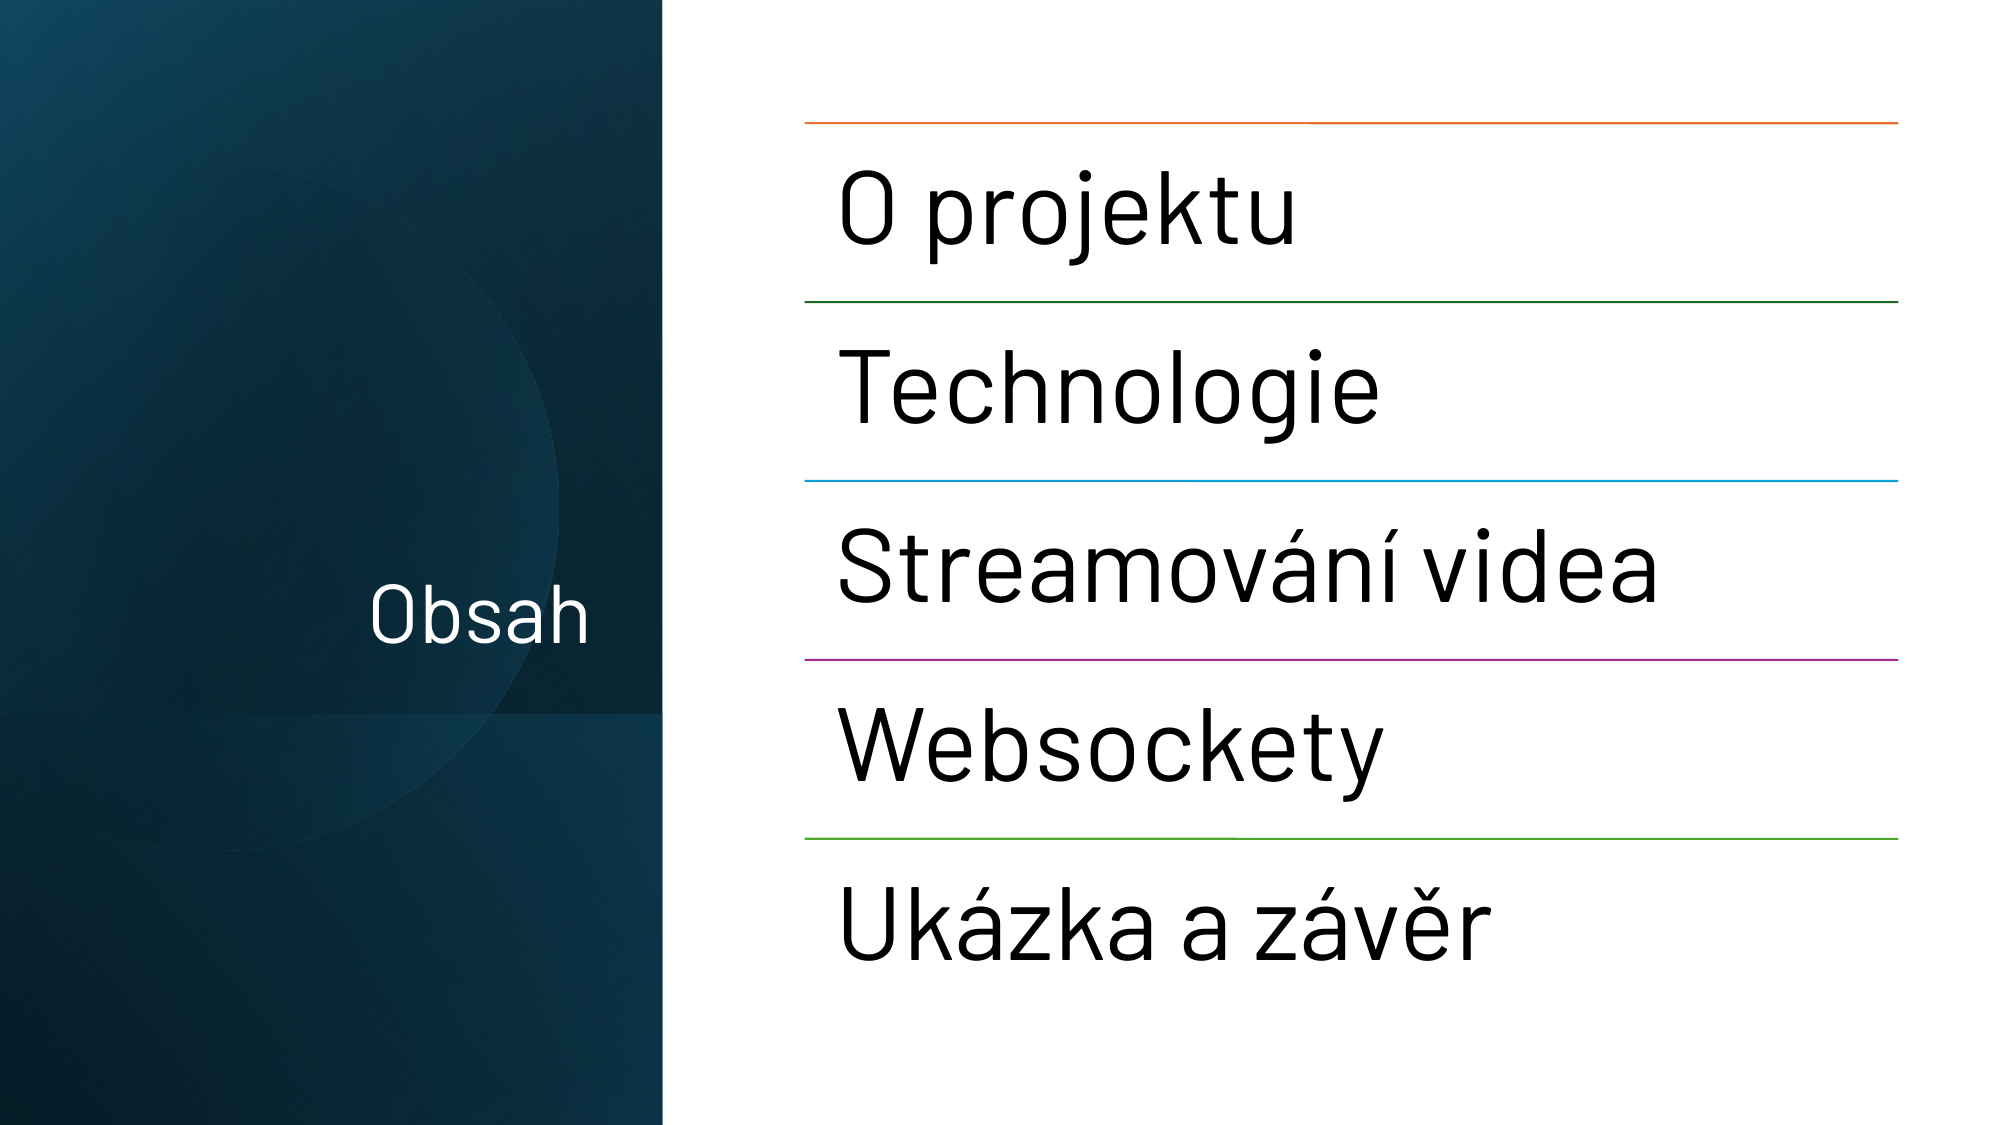

O projektu
Technologie
Streamování videa
Websockety
Ukázka a závěr

# Obsah